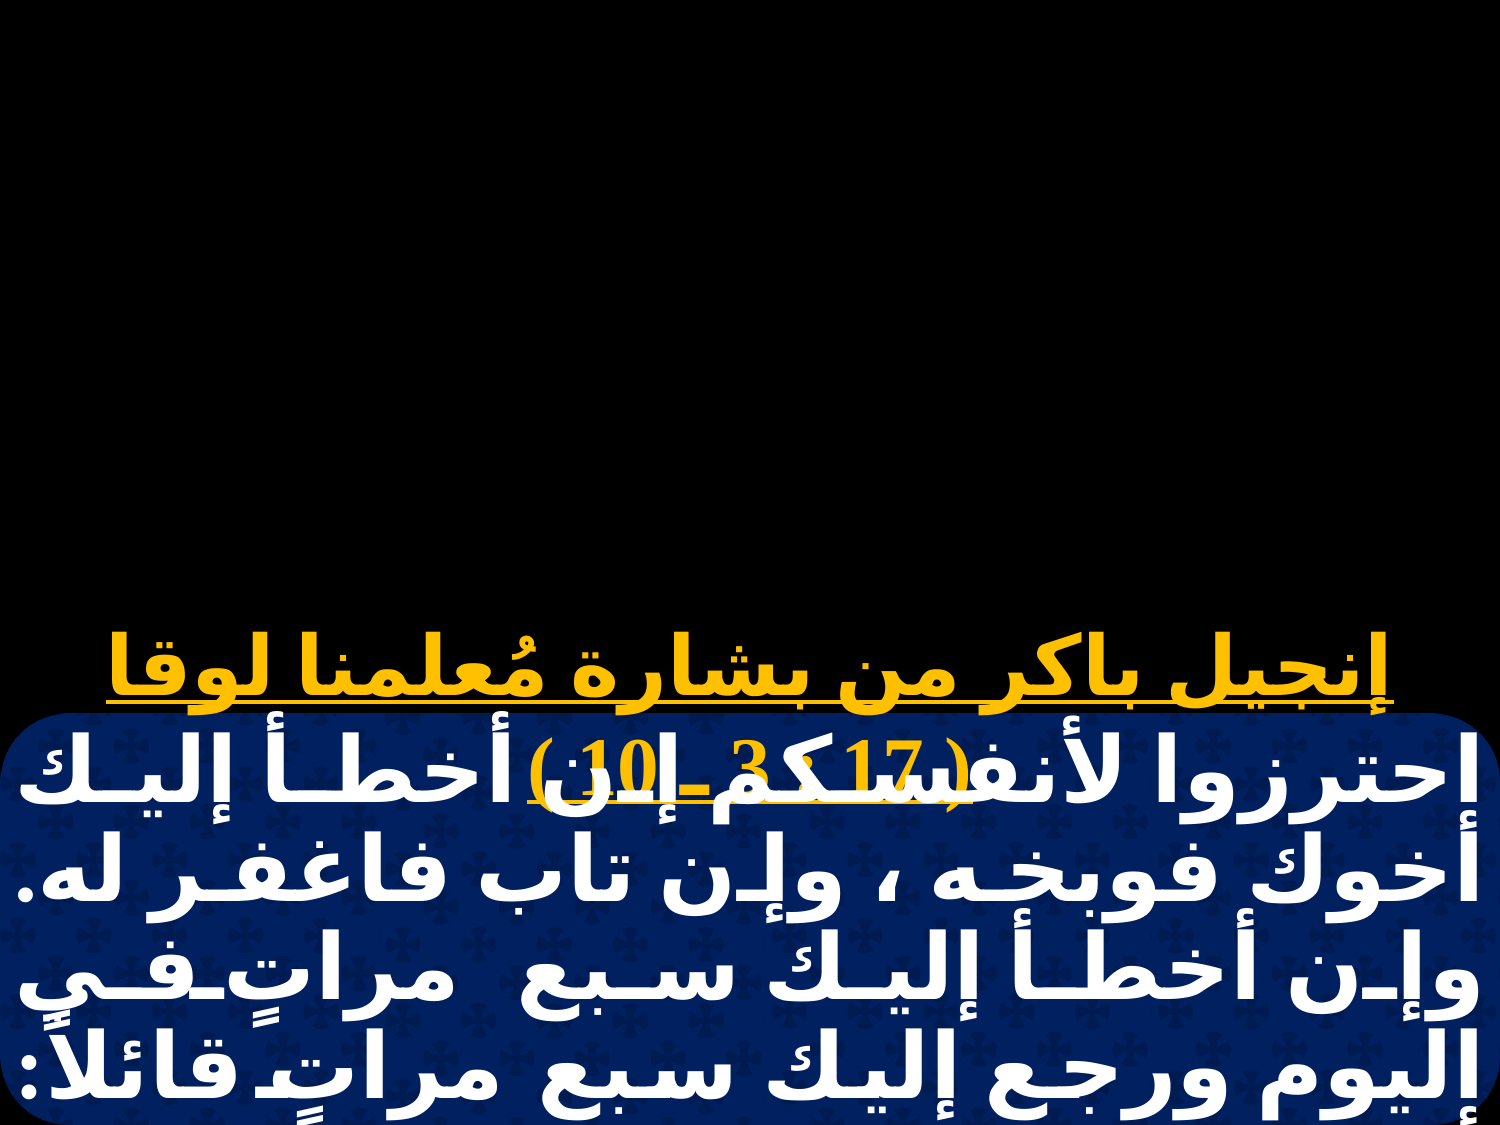

إنجيل باكر من بشارة مُعلمنا لوقا ( 17 : 3 ـ 10 )
احترزوا لأنفسكم إن أخطأ إليك أخوك فوبخه ، وإن تاب فاغفر له. وإن أخطأ إليك سبع مراتٍ في اليوم ورجع إليك سبع مراتٍ قائلاً: أنا تائب ، فاغفر له. فقال الرسل للربّ : " زد إيماننا ! ". فقال الربّ: